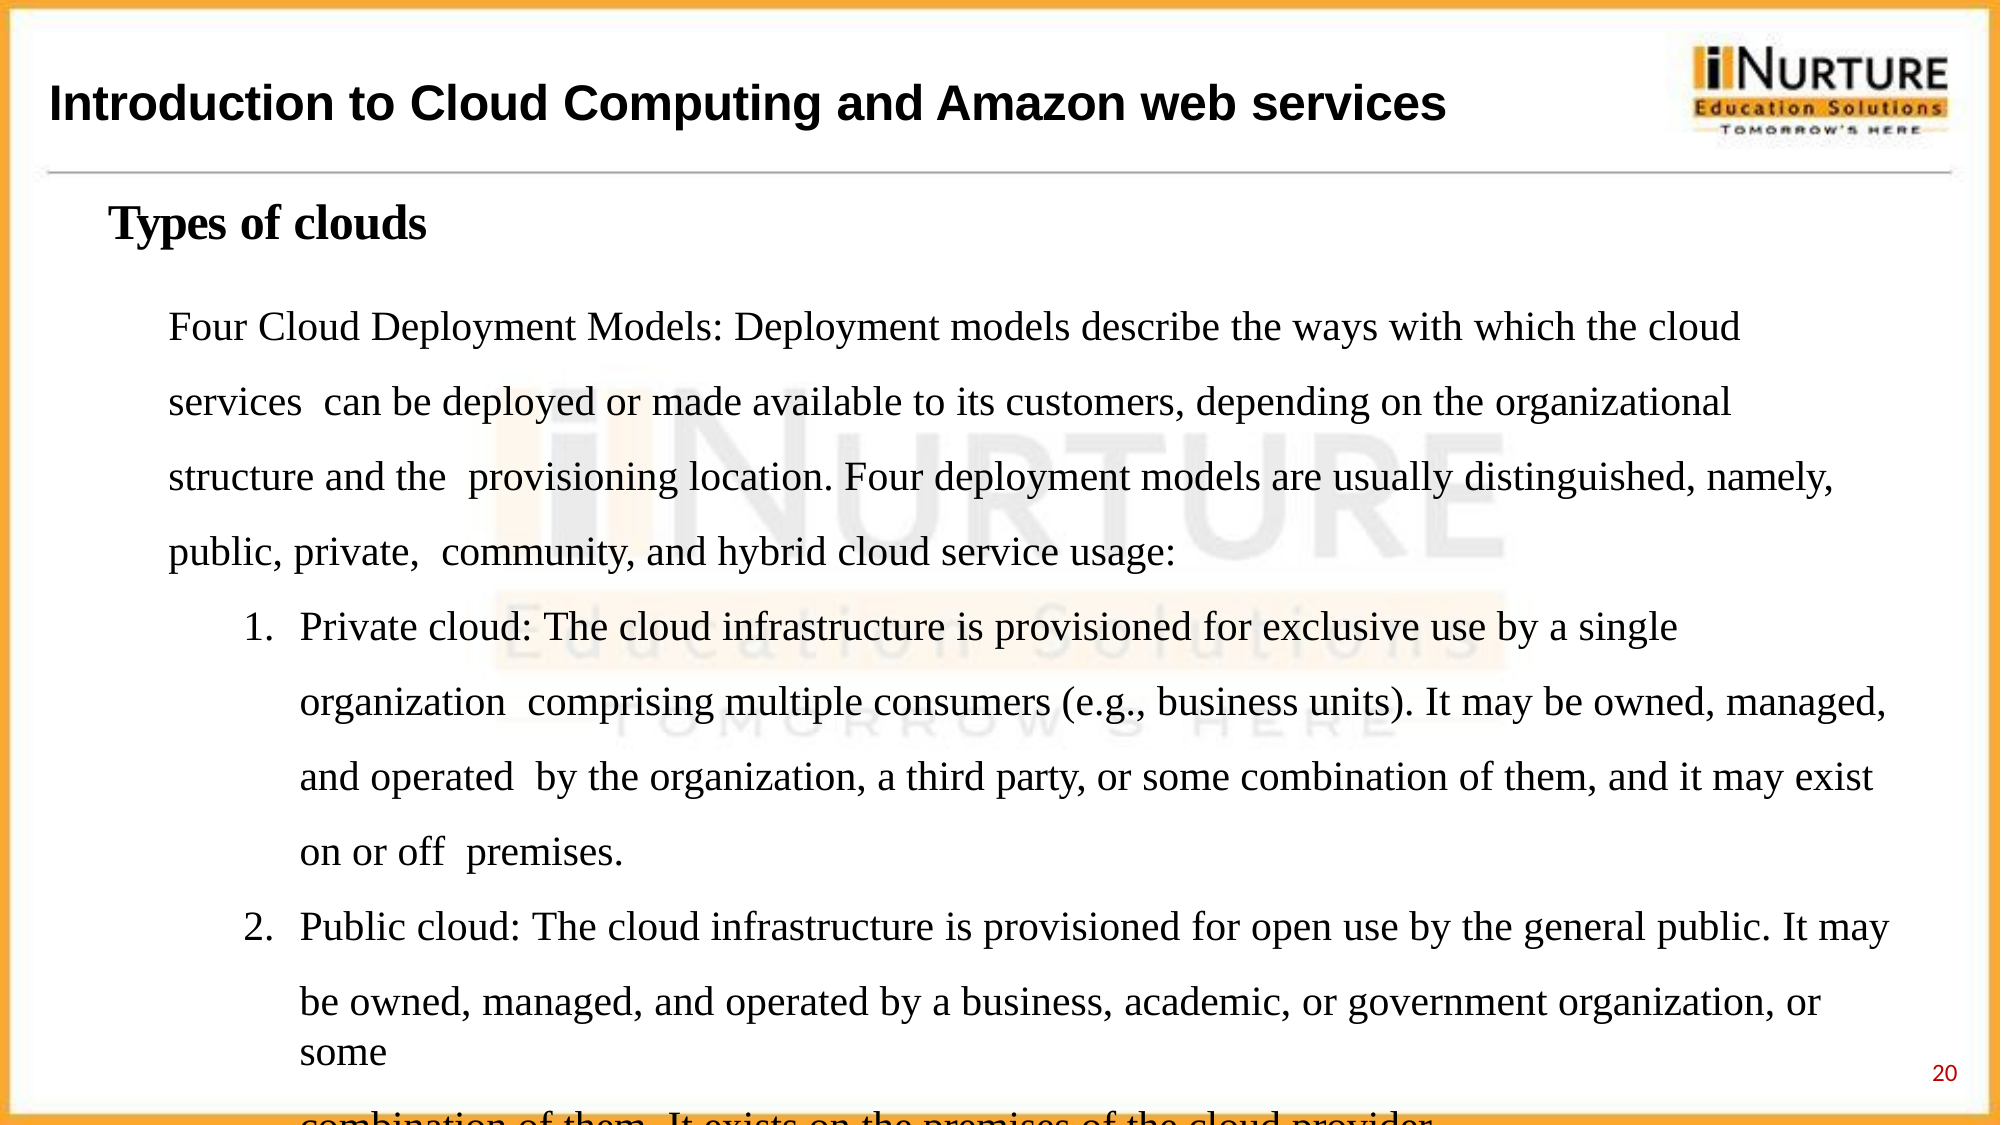

# Introduction to Cloud Computing and Amazon web services
Types of clouds
Four Cloud Deployment Models: Deployment models describe the ways with which the cloud services  can be deployed or made available to its customers, depending on the organizational structure and the  provisioning location. Four deployment models are usually distinguished, namely, public, private,  community, and hybrid cloud service usage:
Private cloud: The cloud infrastructure is provisioned for exclusive use by a single organization  comprising multiple consumers (e.g., business units). It may be owned, managed, and operated  by the organization, a third party, or some combination of them, and it may exist on or off  premises.
Public cloud: The cloud infrastructure is provisioned for open use by the general public. It may
be owned, managed, and operated by a business, academic, or government organization, or some
combination of them. It exists on the premises of the cloud provider.
20